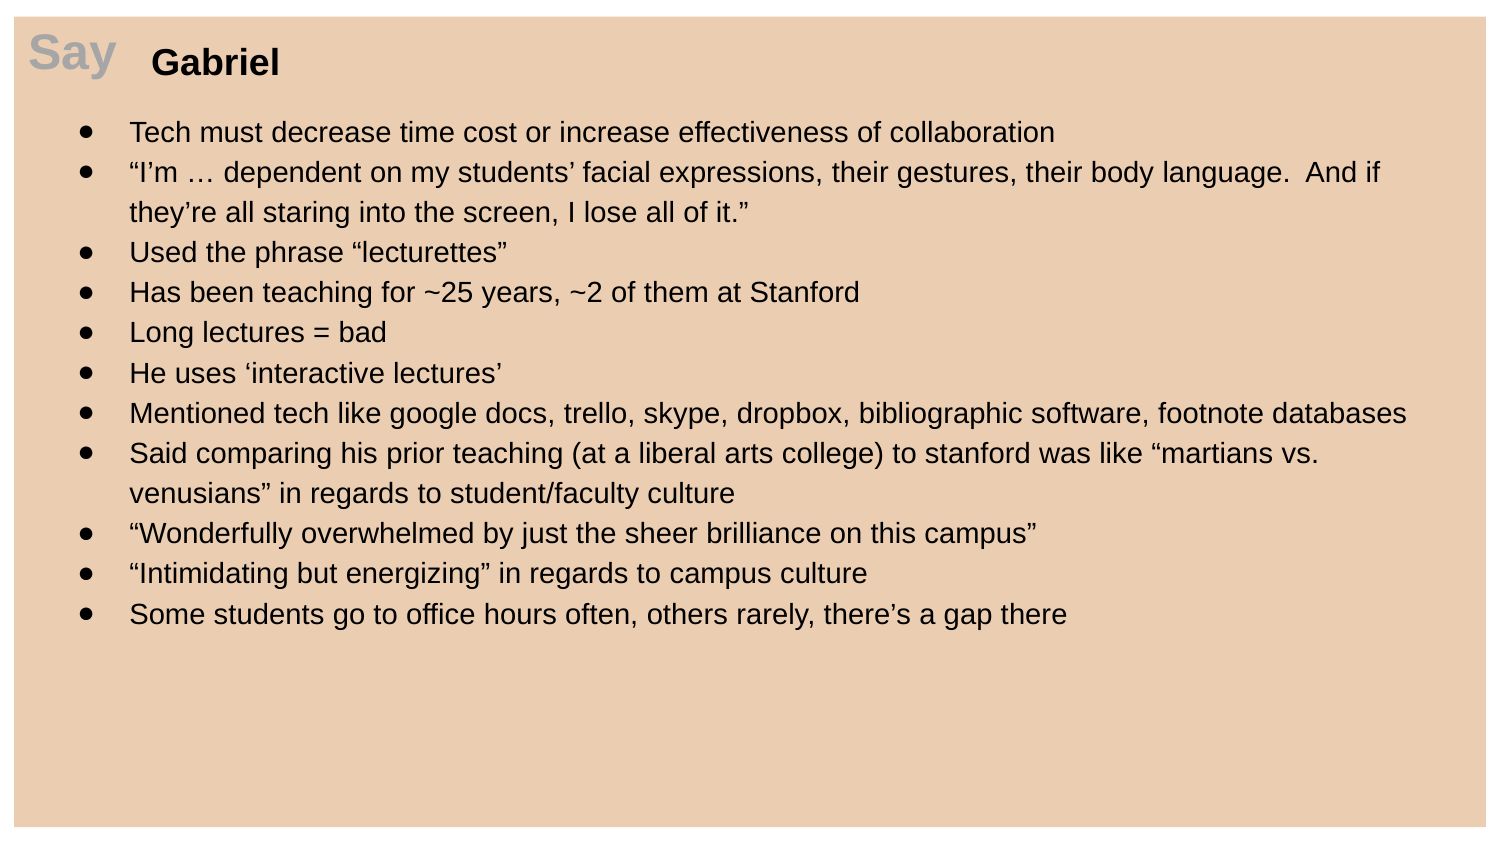

Say

Gabriel
Tech must decrease time cost or increase effectiveness of collaboration
“I’m … dependent on my students’ facial expressions, their gestures, their body language.  And if they’re all staring into the screen, I lose all of it.”
Used the phrase “lecturettes”
Has been teaching for ~25 years, ~2 of them at Stanford
Long lectures = bad
He uses ‘interactive lectures’
Mentioned tech like google docs, trello, skype, dropbox, bibliographic software, footnote databases
Said comparing his prior teaching (at a liberal arts college) to stanford was like “martians vs. venusians” in regards to student/faculty culture
“Wonderfully overwhelmed by just the sheer brilliance on this campus”
“Intimidating but energizing” in regards to campus culture
Some students go to office hours often, others rarely, there’s a gap there